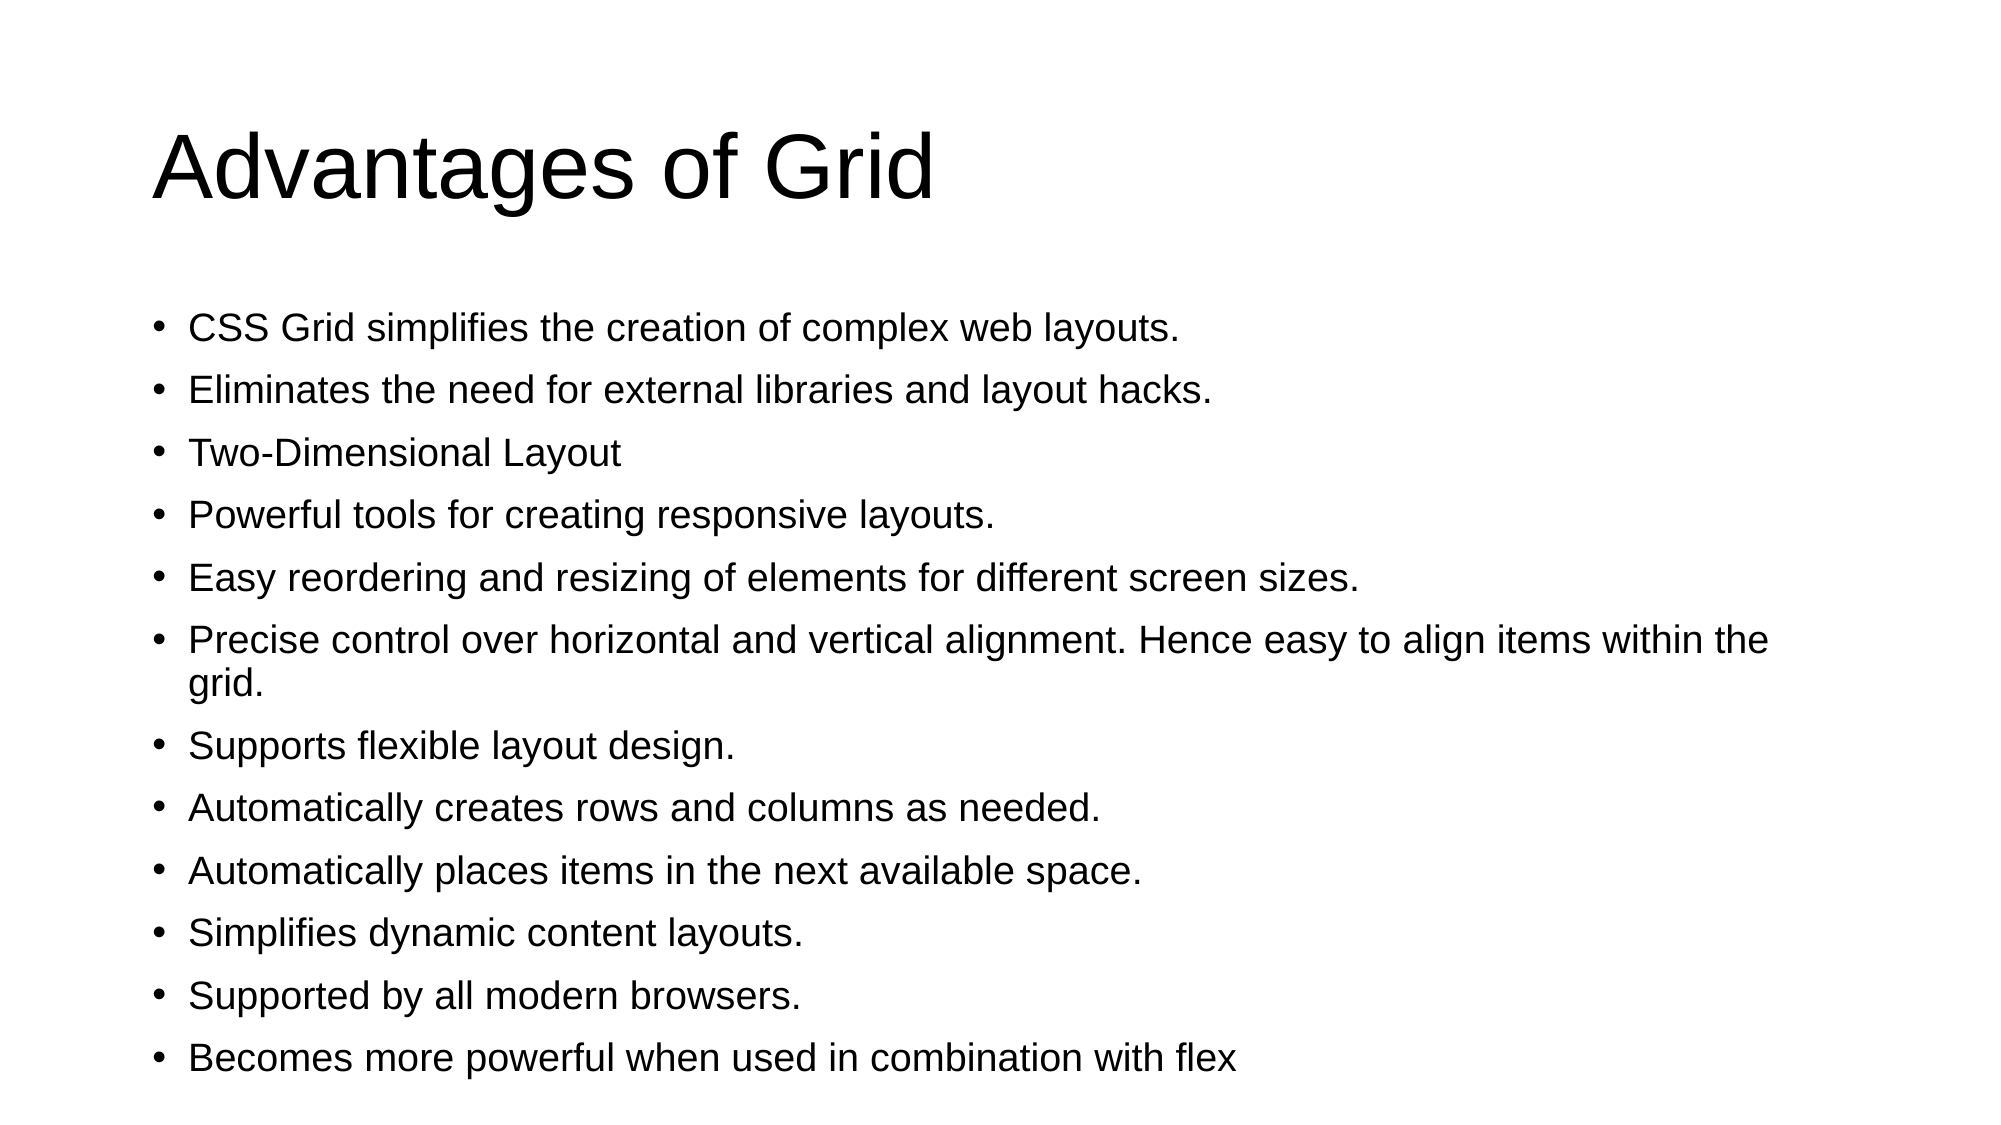

# Advantages of Grid
CSS Grid simplifies the creation of complex web layouts.
Eliminates the need for external libraries and layout hacks.
Two-Dimensional Layout
Powerful tools for creating responsive layouts.
Easy reordering and resizing of elements for different screen sizes.
Precise control over horizontal and vertical alignment. Hence easy to align items within the grid.
Supports flexible layout design.
Automatically creates rows and columns as needed.
Automatically places items in the next available space.
Simplifies dynamic content layouts.
Supported by all modern browsers.
Becomes more powerful when used in combination with flex